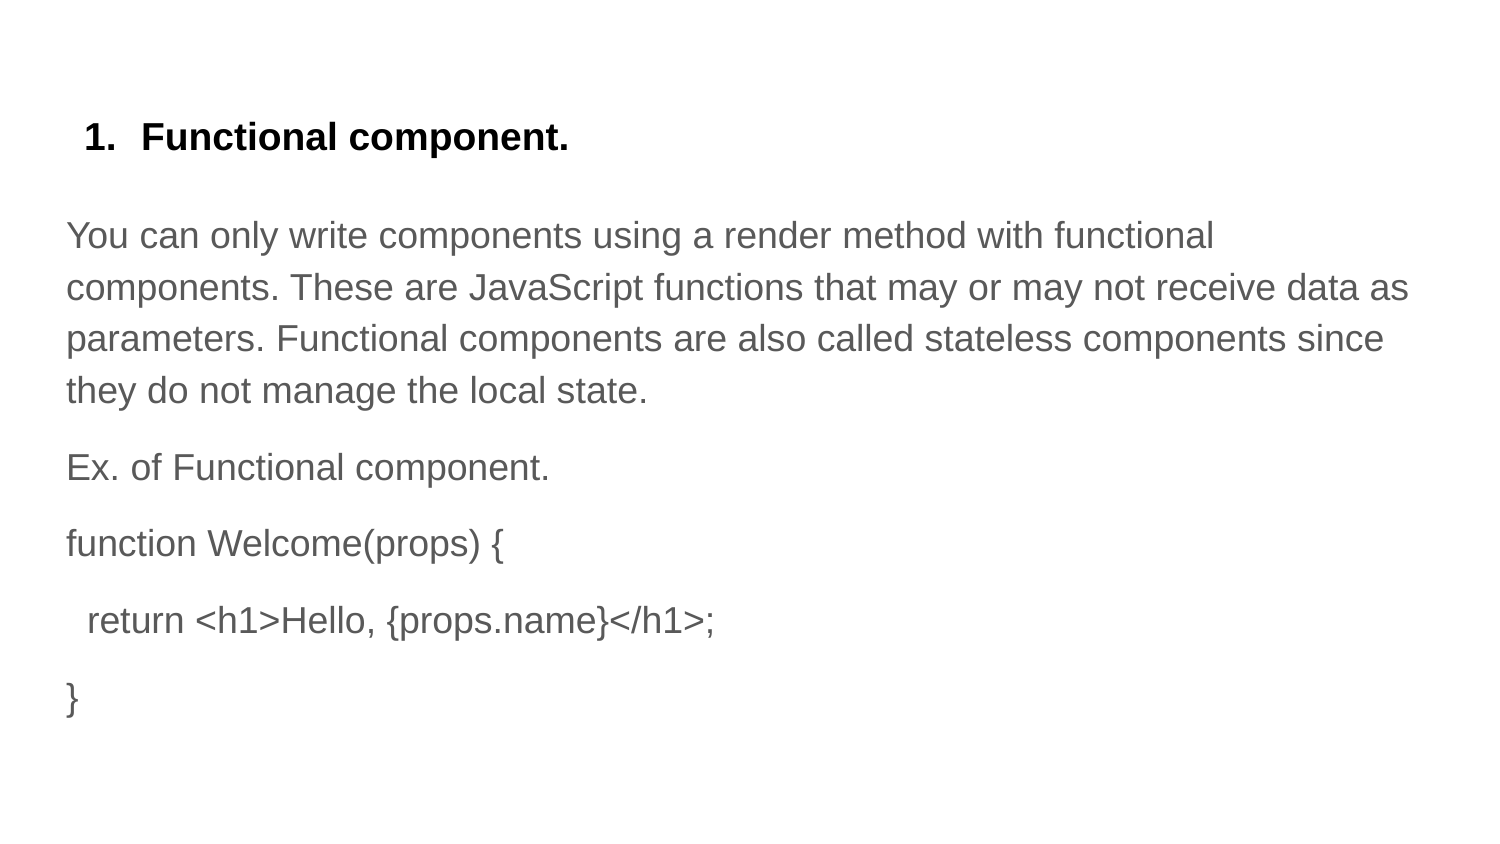

# Functional component.

You can only write components using a render method with functional components. These are JavaScript functions that may or may not receive data as parameters. Functional components are also called stateless components since they do not manage the local state.
Ex. of Functional component.
function Welcome(props) {
  return <h1>Hello, {props.name}</h1>;
}